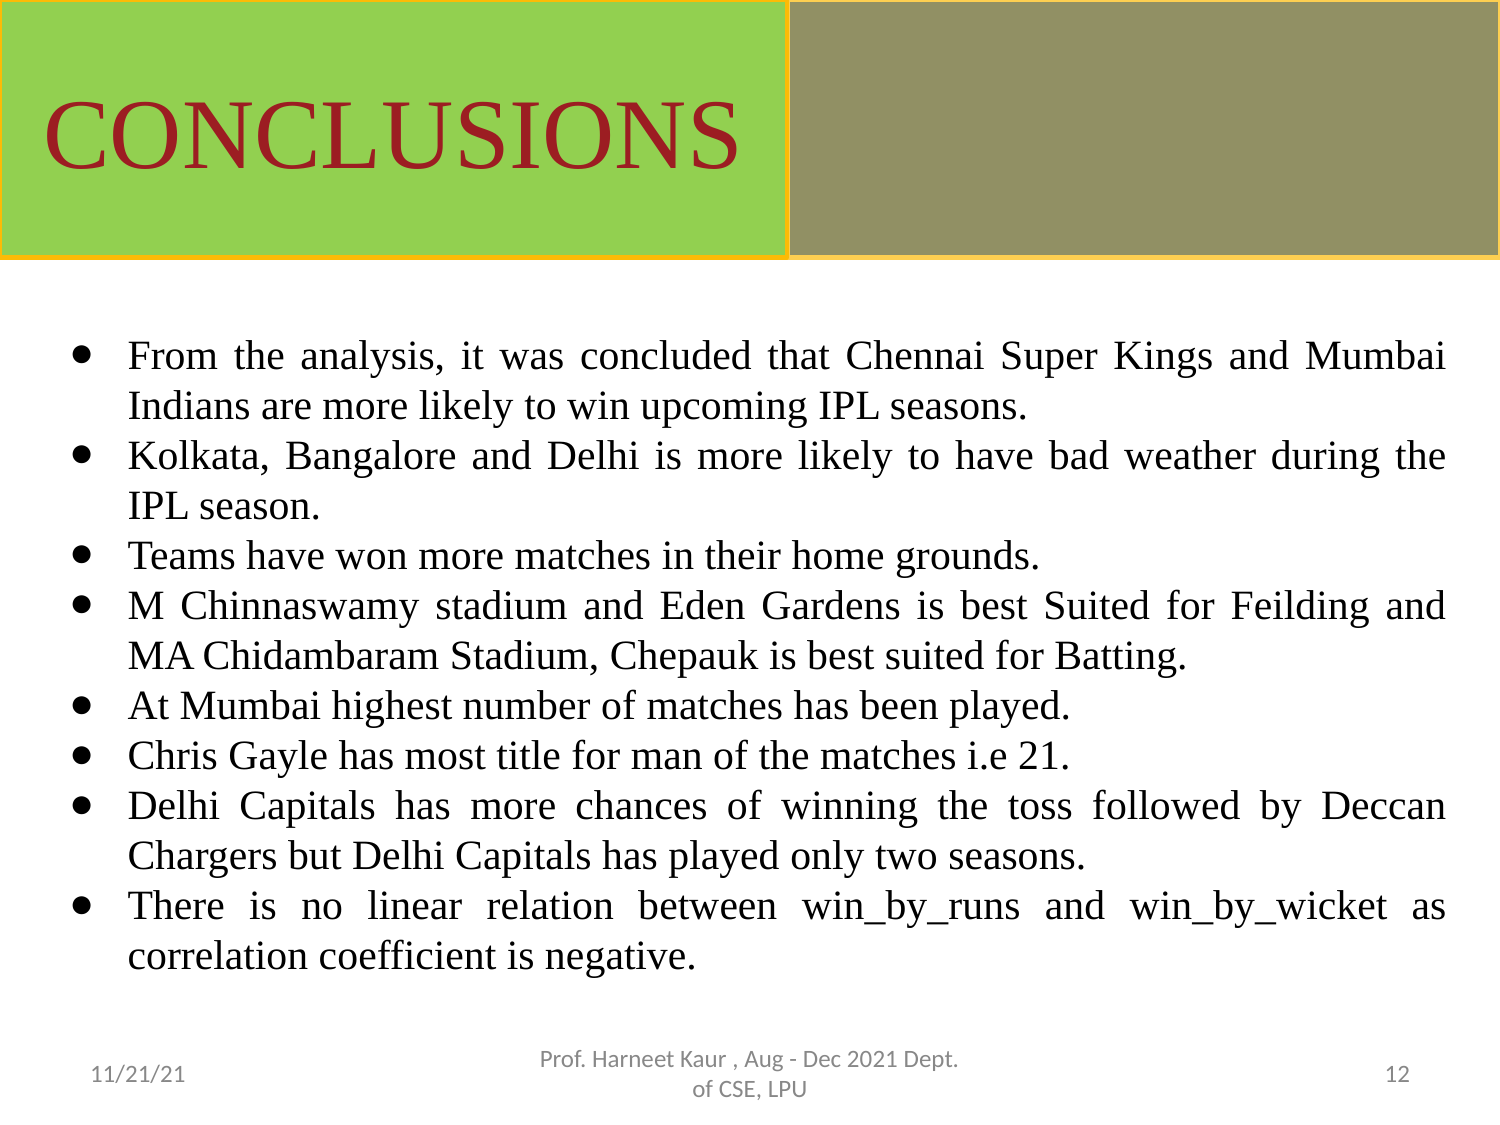

CONCLUSIONS

From the analysis, it was concluded that Chennai Super Kings and Mumbai Indians are more likely to win upcoming IPL seasons.
Kolkata, Bangalore and Delhi is more likely to have bad weather during the IPL season.
Teams have won more matches in their home grounds.
M Chinnaswamy stadium and Eden Gardens is best Suited for Feilding and MA Chidambaram Stadium, Chepauk is best suited for Batting.
At Mumbai highest number of matches has been played.
Chris Gayle has most title for man of the matches i.e 21.
Delhi Capitals has more chances of winning the toss followed by Deccan Chargers but Delhi Capitals has played only two seasons.
There is no linear relation between win_by_runs and win_by_wicket as correlation coefficient is negative.

11/21/21
Prof. Harneet Kaur , Aug - Dec 2021 Dept. of CSE, LPU
12